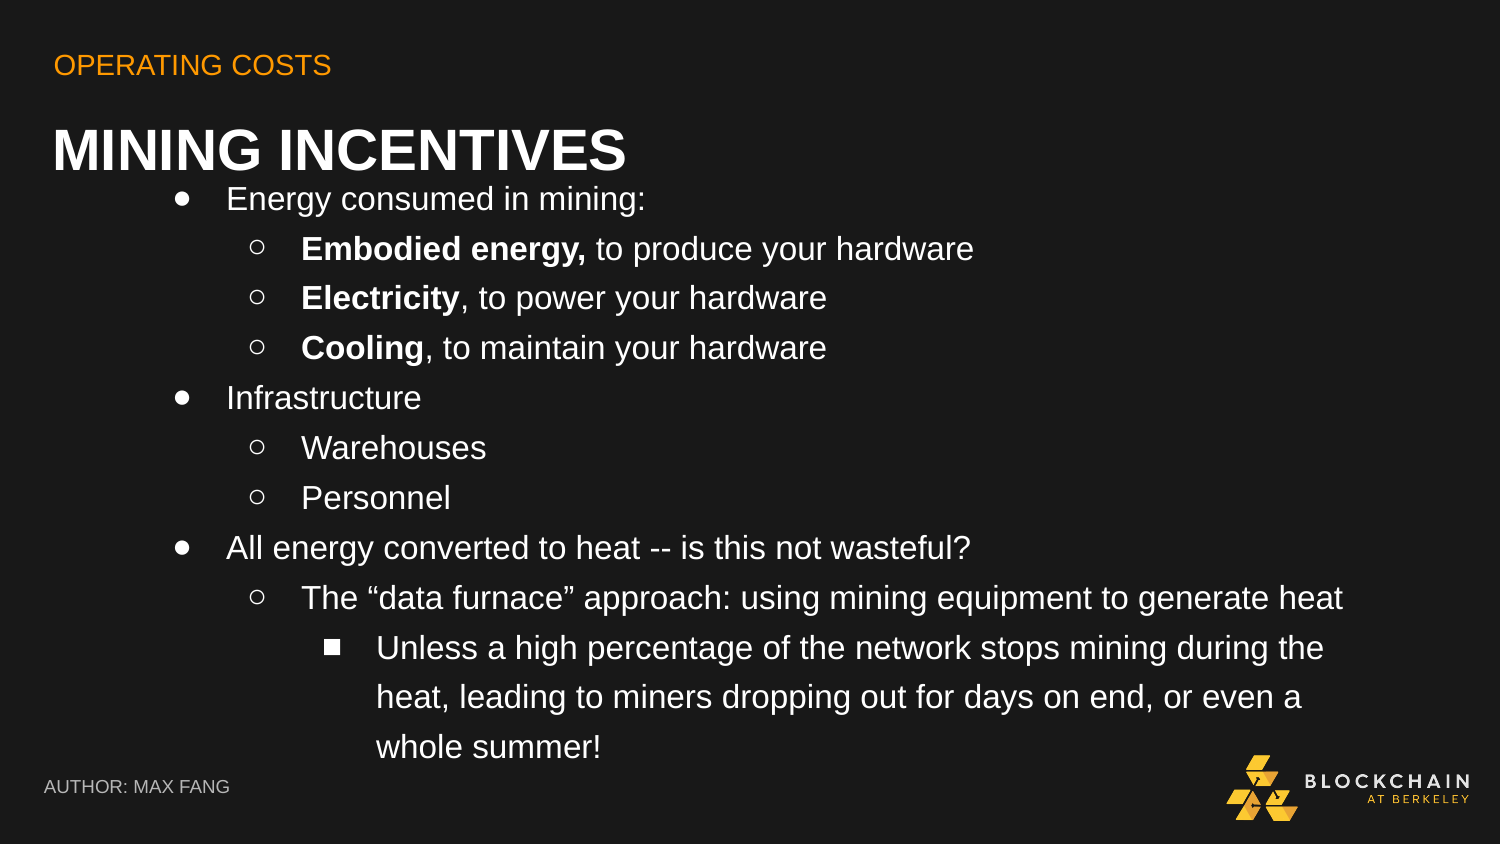

OPERATING COSTS
MINING INCENTIVES
Energy consumed in mining:
Embodied energy, to produce your hardware
Electricity, to power your hardware
Cooling, to maintain your hardware
Infrastructure
Warehouses
Personnel
All energy converted to heat -- is this not wasteful?
The “data furnace” approach: using mining equipment to generate heat
Unless a high percentage of the network stops mining during the heat, leading to miners dropping out for days on end, or even a whole summer!

AUTHOR: MAX FANG